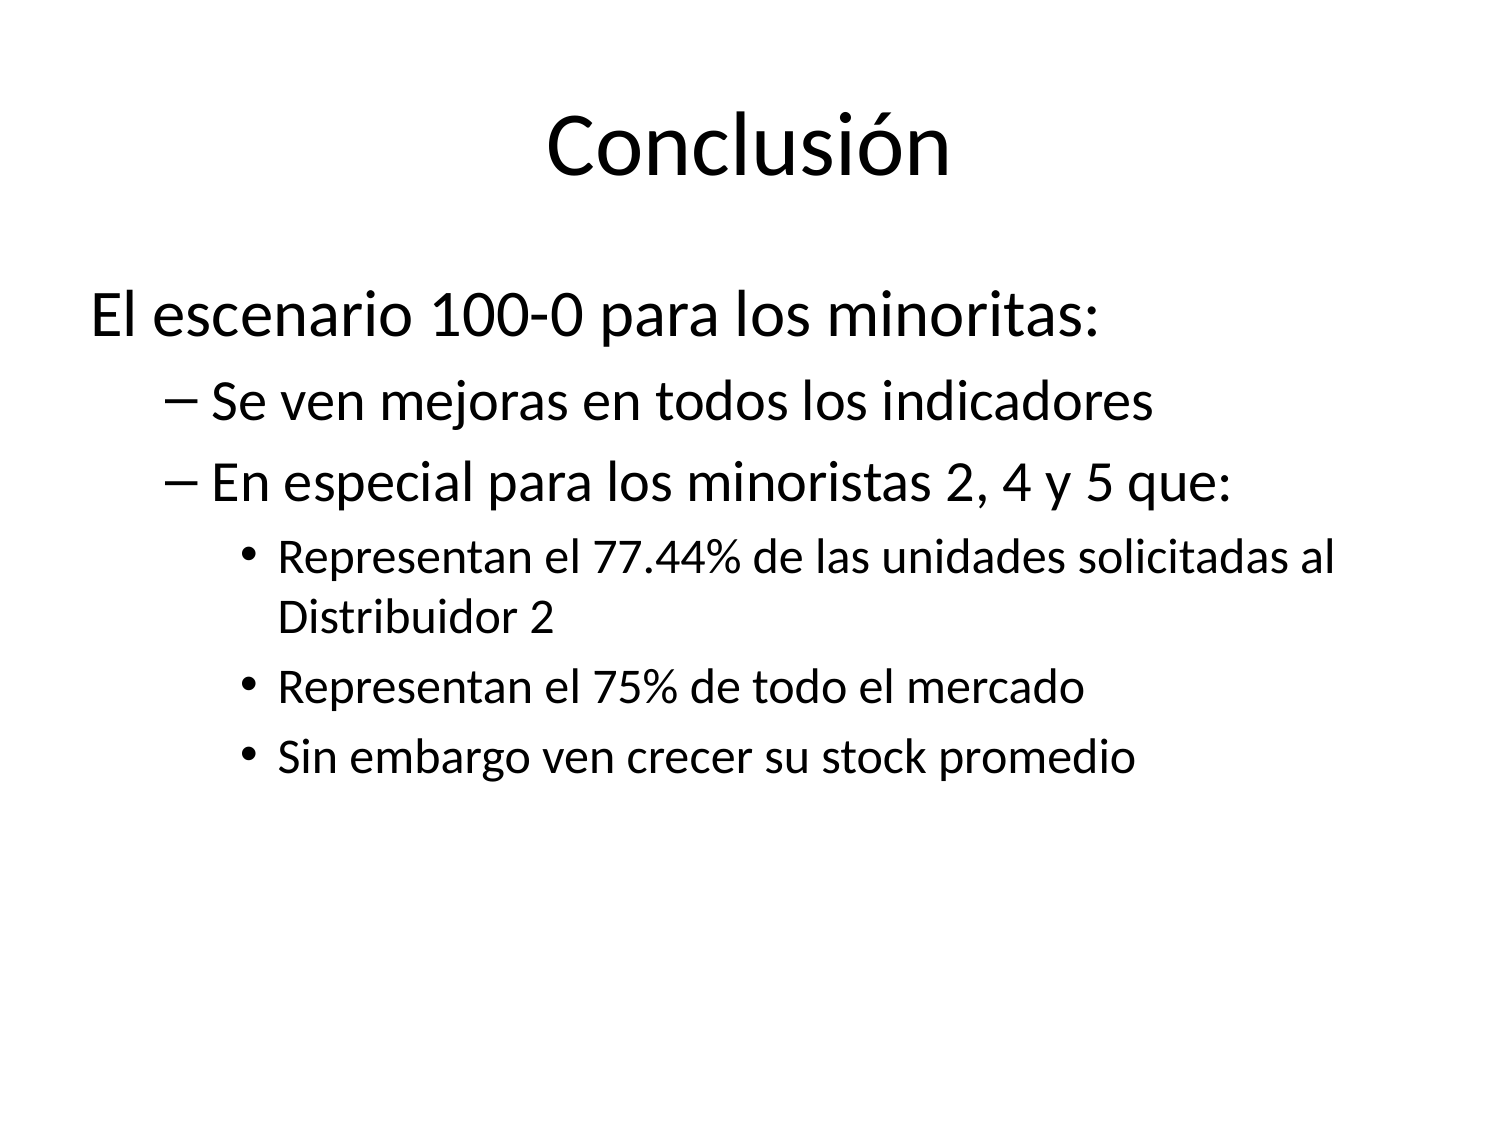

# Conclusión
El escenario 100-0 para los minoritas:
Se ven mejoras en todos los indicadores
En especial para los minoristas 2, 4 y 5 que:
Representan el 77.44% de las unidades solicitadas al Distribuidor 2
Representan el 75% de todo el mercado
Sin embargo ven crecer su stock promedio